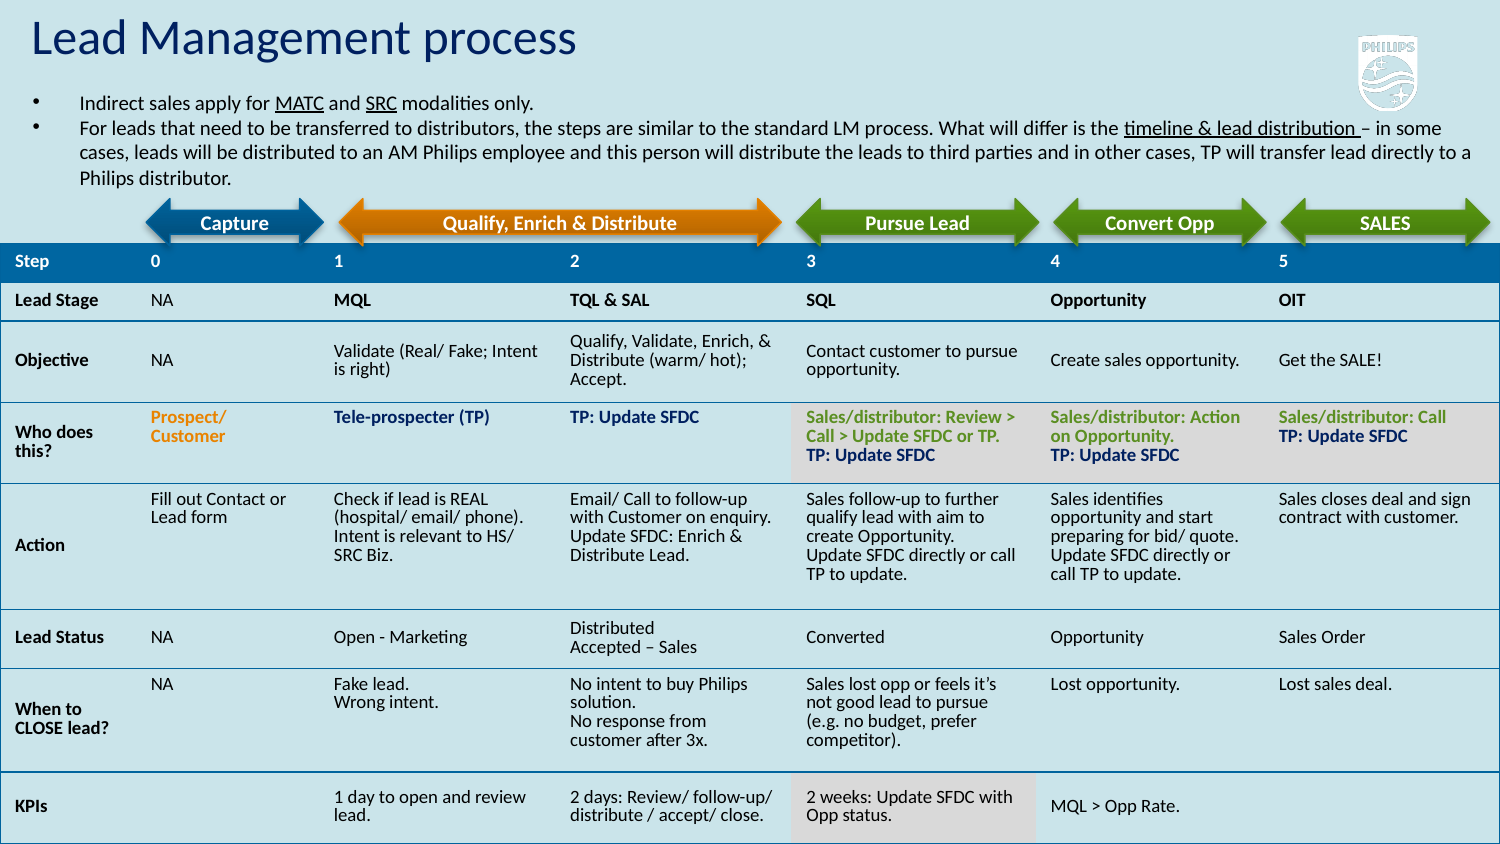

Lead Management process
Indirect sales apply for MATC and SRC modalities only.
For leads that need to be transferred to distributors, the steps are similar to the standard LM process. What will differ is the timeline & lead distribution – in some cases, leads will be distributed to an AM Philips employee and this person will distribute the leads to third parties and in other cases, TP will transfer lead directly to a Philips distributor.
Capture
Qualify, Enrich & Distribute
Pursue Lead
Convert Opp
SALES
| Step | 0 | 1 | 2 | 3 | 4 | 5 |
| --- | --- | --- | --- | --- | --- | --- |
| Lead Stage | NA | MQL | TQL & SAL | SQL | Opportunity | OIT |
| Objective | NA | Validate (Real/ Fake; Intent is right) | Qualify, Validate, Enrich, & Distribute (warm/ hot); Accept. | Contact customer to pursue opportunity. | Create sales opportunity. | Get the SALE! |
| Who does this? | Prospect/ Customer | Tele-prospecter (TP) | TP: Update SFDC | Sales/distributor: Review > Call > Update SFDC or TP. TP: Update SFDC | Sales/distributor: Action on Opportunity. TP: Update SFDC | Sales/distributor: Call TP: Update SFDC |
| Action | Fill out Contact or Lead form | Check if lead is REAL (hospital/ email/ phone). Intent is relevant to HS/ SRC Biz. | Email/ Call to follow-up with Customer on enquiry. Update SFDC: Enrich & Distribute Lead. | Sales follow-up to further qualify lead with aim to create Opportunity. Update SFDC directly or call TP to update. | Sales identifies opportunity and start preparing for bid/ quote. Update SFDC directly or call TP to update. | Sales closes deal and sign contract with customer. |
| Lead Status | NA | Open - Marketing | Distributed Accepted – Sales | Converted | Opportunity | Sales Order |
| When to CLOSE lead? | NA | Fake lead. Wrong intent. | No intent to buy Philips solution. No response from customer after 3x. | Sales lost opp or feels it’s not good lead to pursue (e.g. no budget, prefer competitor). | Lost opportunity. | Lost sales deal. |
| KPIs |  | 1 day to open and review lead. | 2 days: Review/ follow-up/ distribute / accept/ close. | 2 weeks: Update SFDC with Opp status. | MQL > Opp Rate. |  |